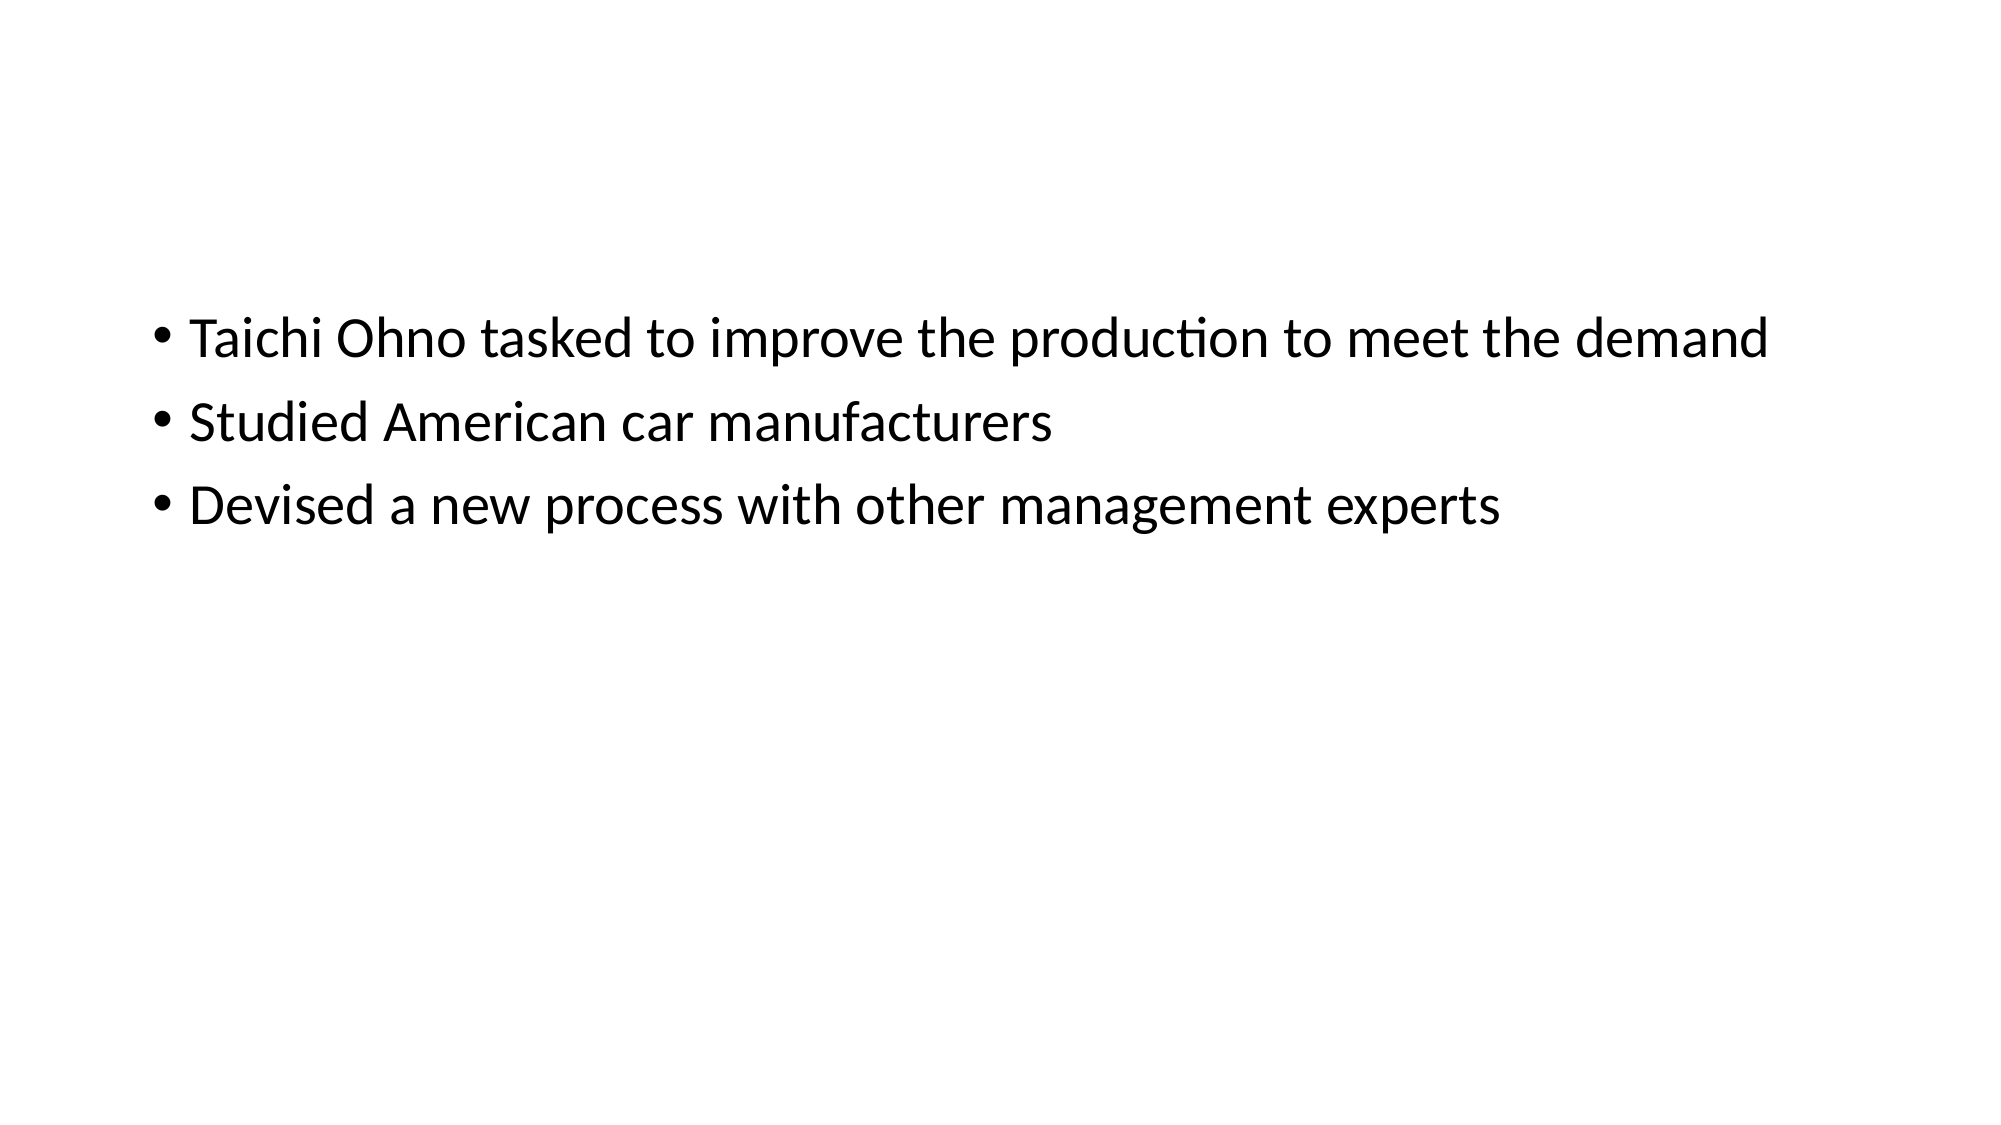

#
Taichi Ohno tasked to improve the production to meet the demand
Studied American car manufacturers
Devised a new process with other management experts